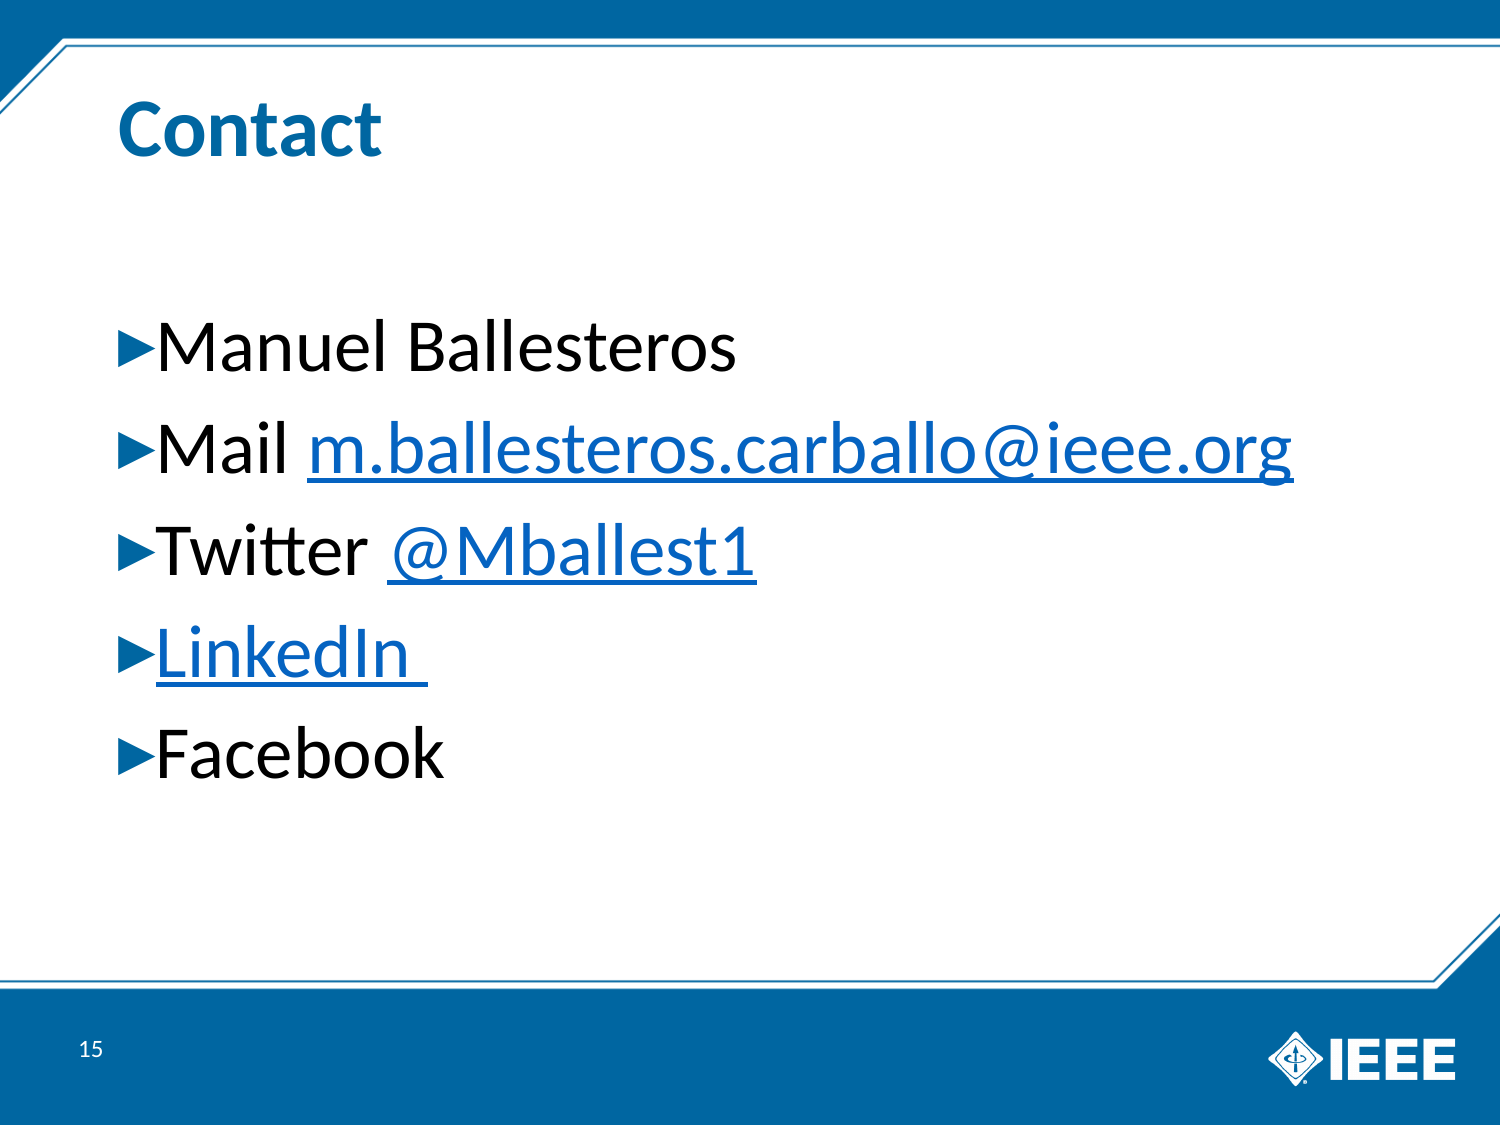

# Contact
Manuel Ballesteros
Mail m.ballesteros.carballo@ieee.org
Twitter @Mballest1
LinkedIn
Facebook

15